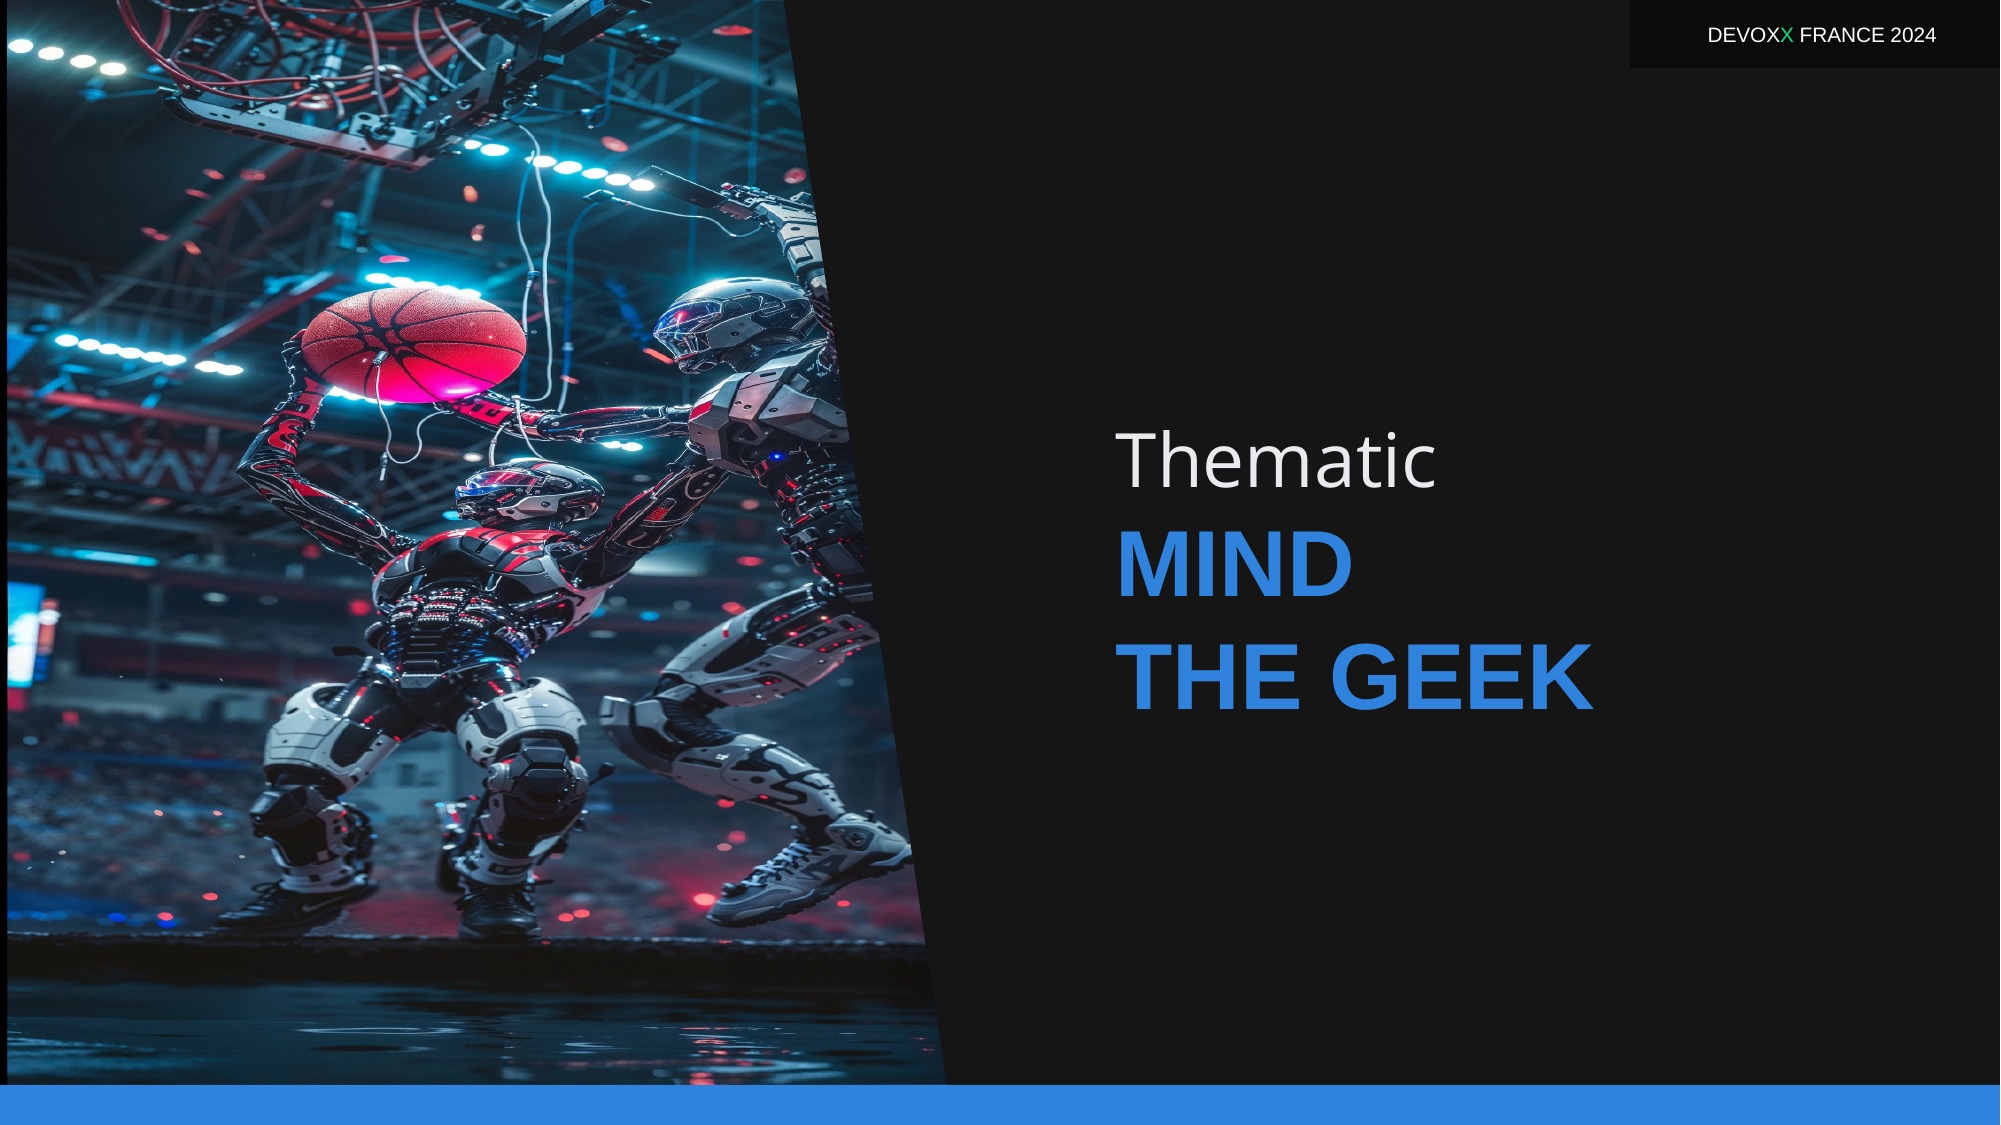

DEVOXX FRANCE 2024
Thematic
MIND
THE GEEK